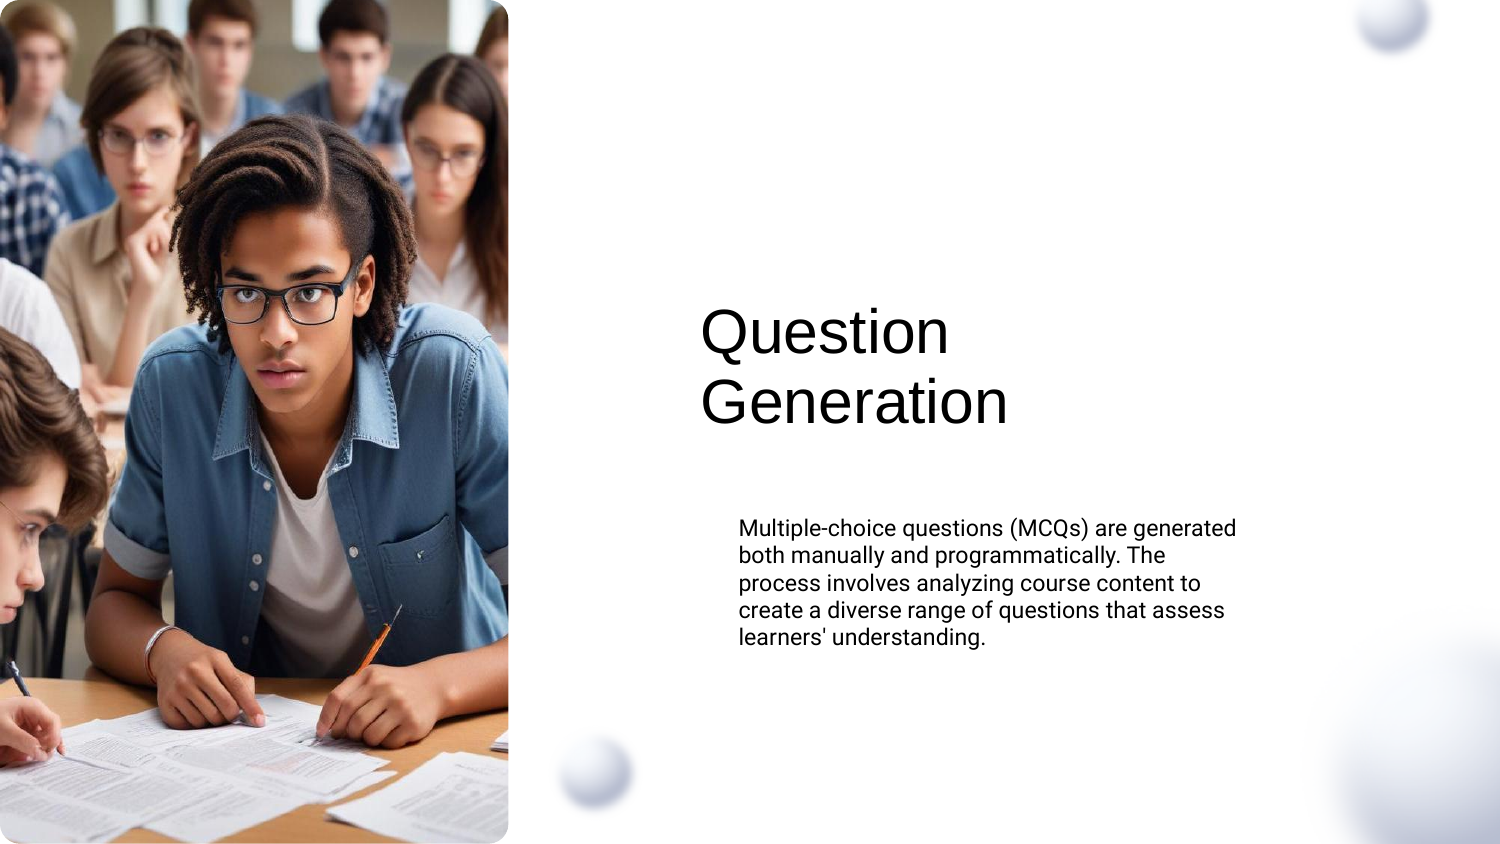

# Question Generation
Multiple-choice questions (MCQs) are generated both manually and programmatically. The process involves analyzing course content to create a diverse range of questions that assess learners' understanding.